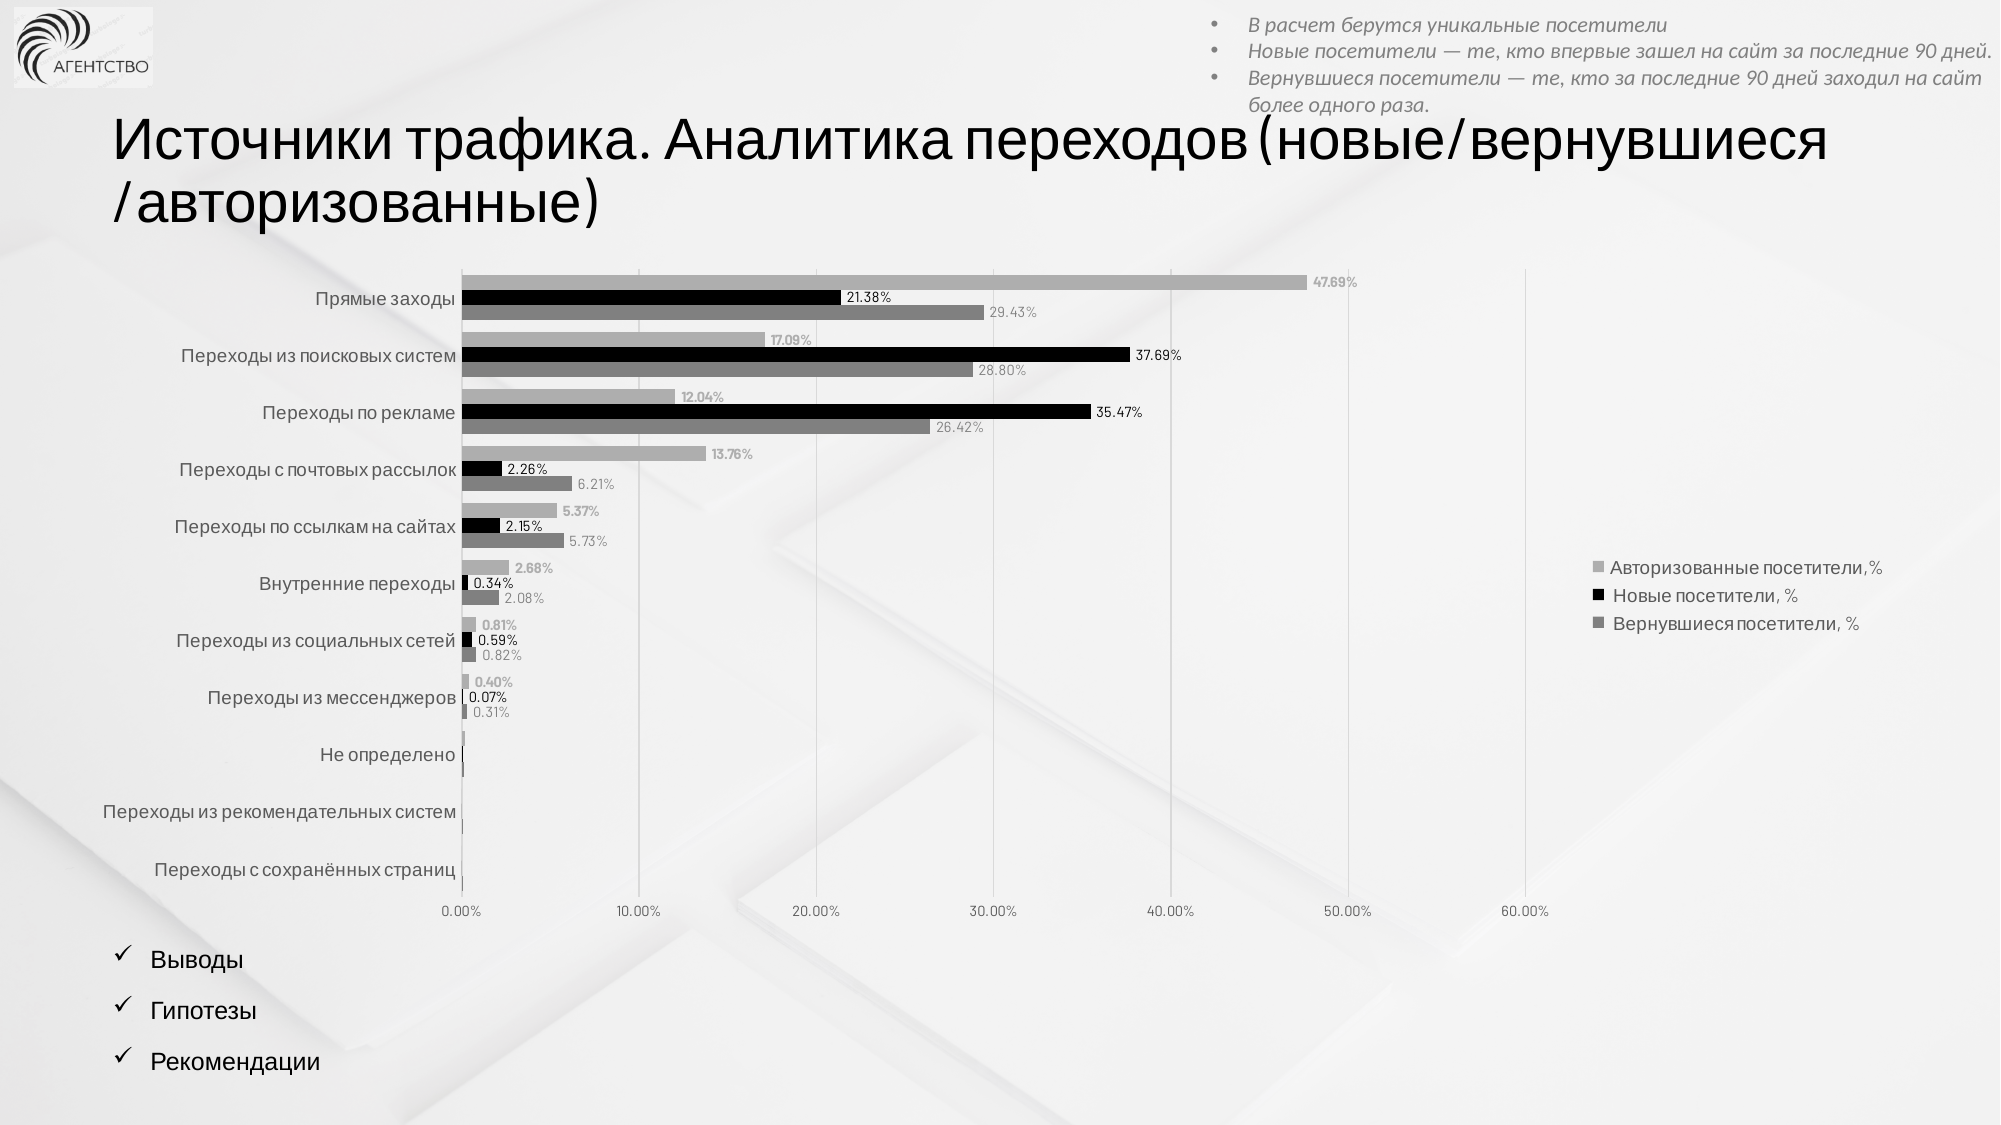

В расчет берутся уникальные посетители
Новые посетители — те, кто впервые зашел на сайт за последние 90 дней.
Вернувшиеся посетители — те, кто за последние 90 дней заходил на сайт более одного раза.

Источники трафика. Аналитика переходов (новые/вернувшиеся /авторизованные)

### Chart

| Category |  Вернувшиеся посетители, % |  Новые посетители, % | Авторизованные посетители,% |
|---|---|---|---|
| Переходы с сохранённых страниц | 0.0001189767995240928 | 1.7114495978093444e-05 | 0.0 |
| Переходы из рекомендательных систем | 0.0003569303985722784 | 0.0 | 0.0 |
| Не определено | 0.0013087447947650209 | 0.0005647783672770837 | 0.0018242626938279112 |
| Переходы из мессенджеров | 0.003093396787626413 | 0.0006674653431456444 | 0.003952569169960474 |
| Переходы из социальных сетей | 0.008209399167162403 | 0.005887386616464145 | 0.008057160231073274 |
| Внутренние переходы | 0.02082093991671624 | 0.0033715557076844085 | 0.026755852842809364 |
| Переходы по ссылкам на сайтах | 0.05734681737061273 | 0.021547150436419648 | 0.053663727576771056 |
| Переходы с почтовых рассылок | 0.062105889351576446 | 0.02255690569912716 | 0.13757981149285498 |
| Переходы по рекламе | 0.2642474717430101 | 0.35468081465000856 | 0.12040133779264214 |
| Переходы из поисковых систем | 0.2880428316478287 | 0.37689543042957385 | 0.17087260565521434 |
| Прямые заходы | 0.2943486020226056 | 0.2138113982543214 | 0.47689267254484646 |
Выводы
Гипотезы
Рекомендации